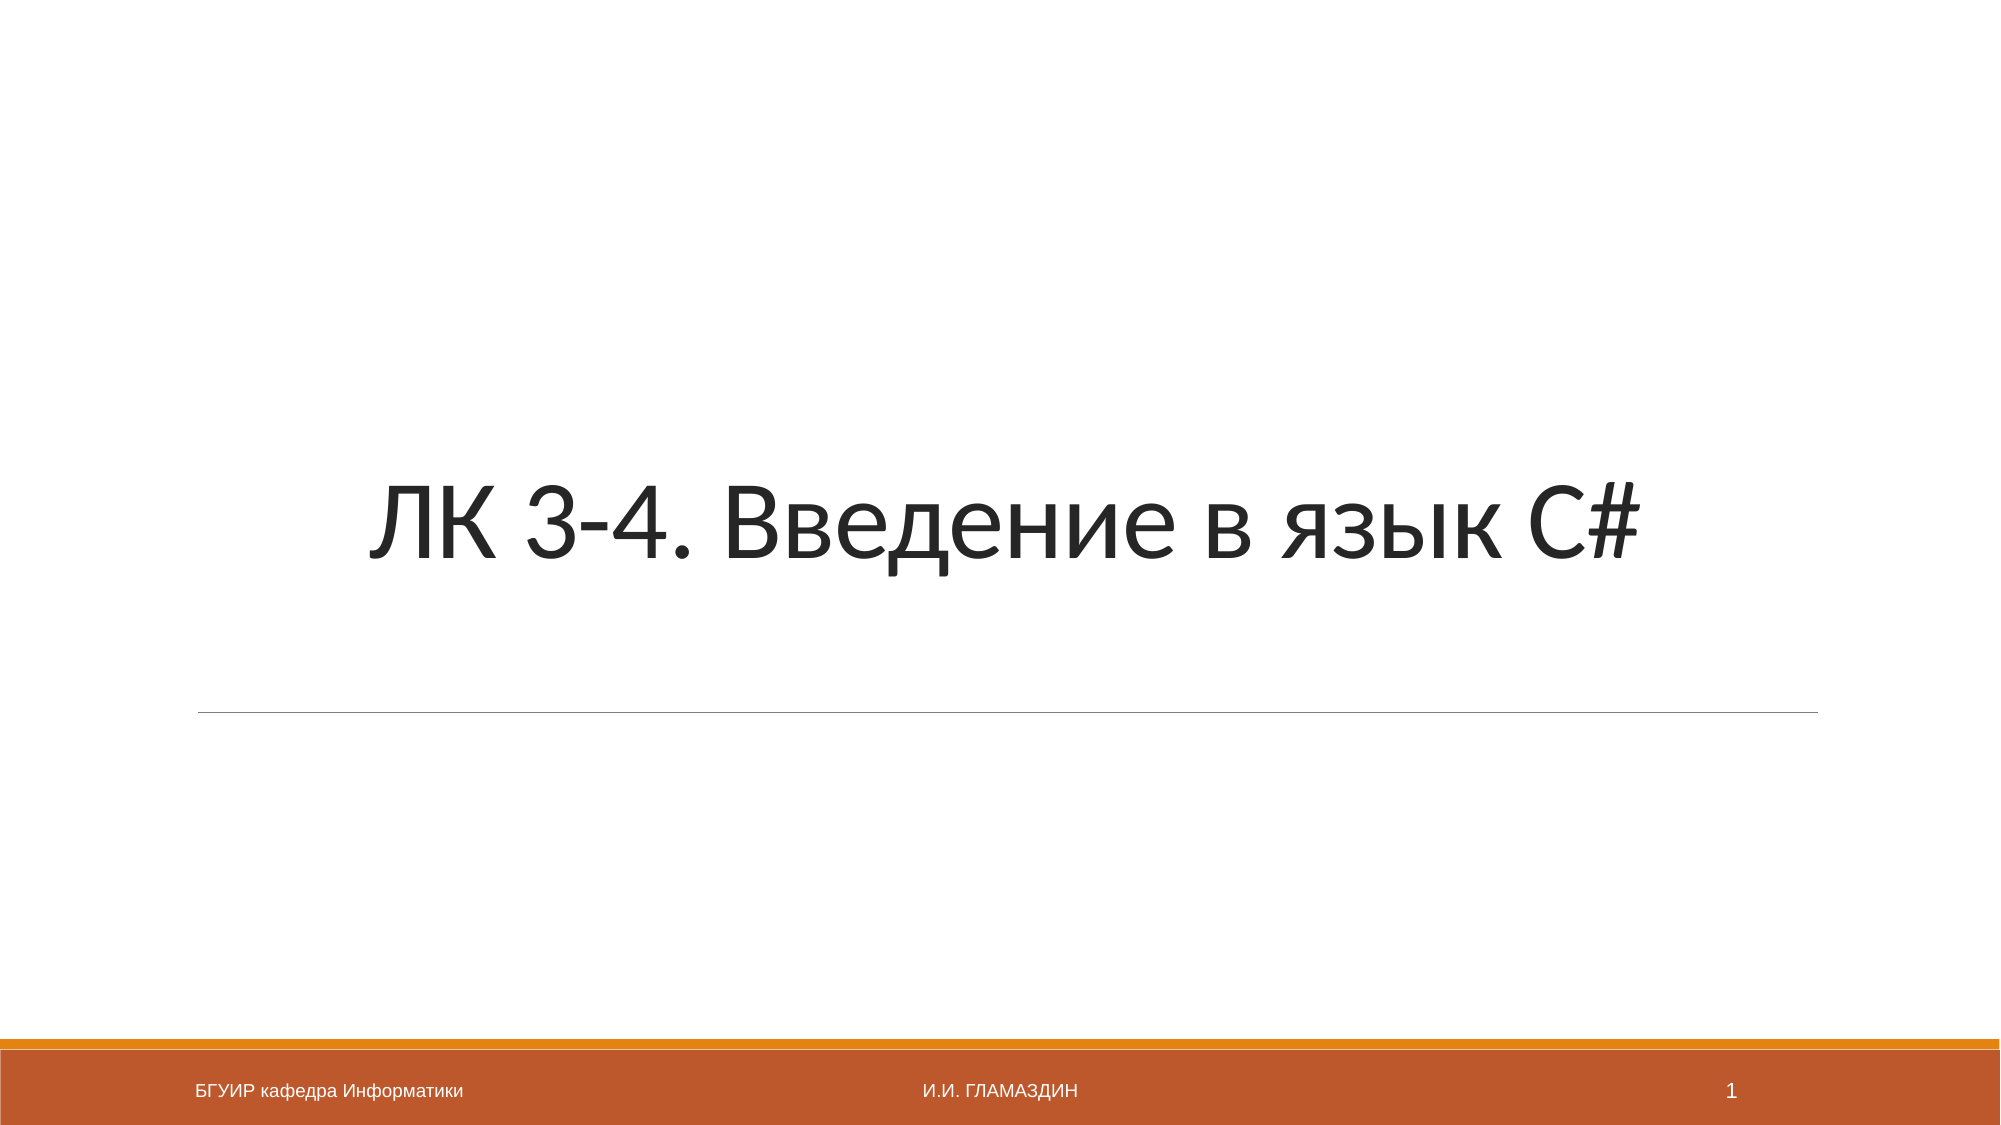

# ЛК 3-4. Введение в язык C#

БГУИР кафедра Информатики
И.И. Гламаздин
1